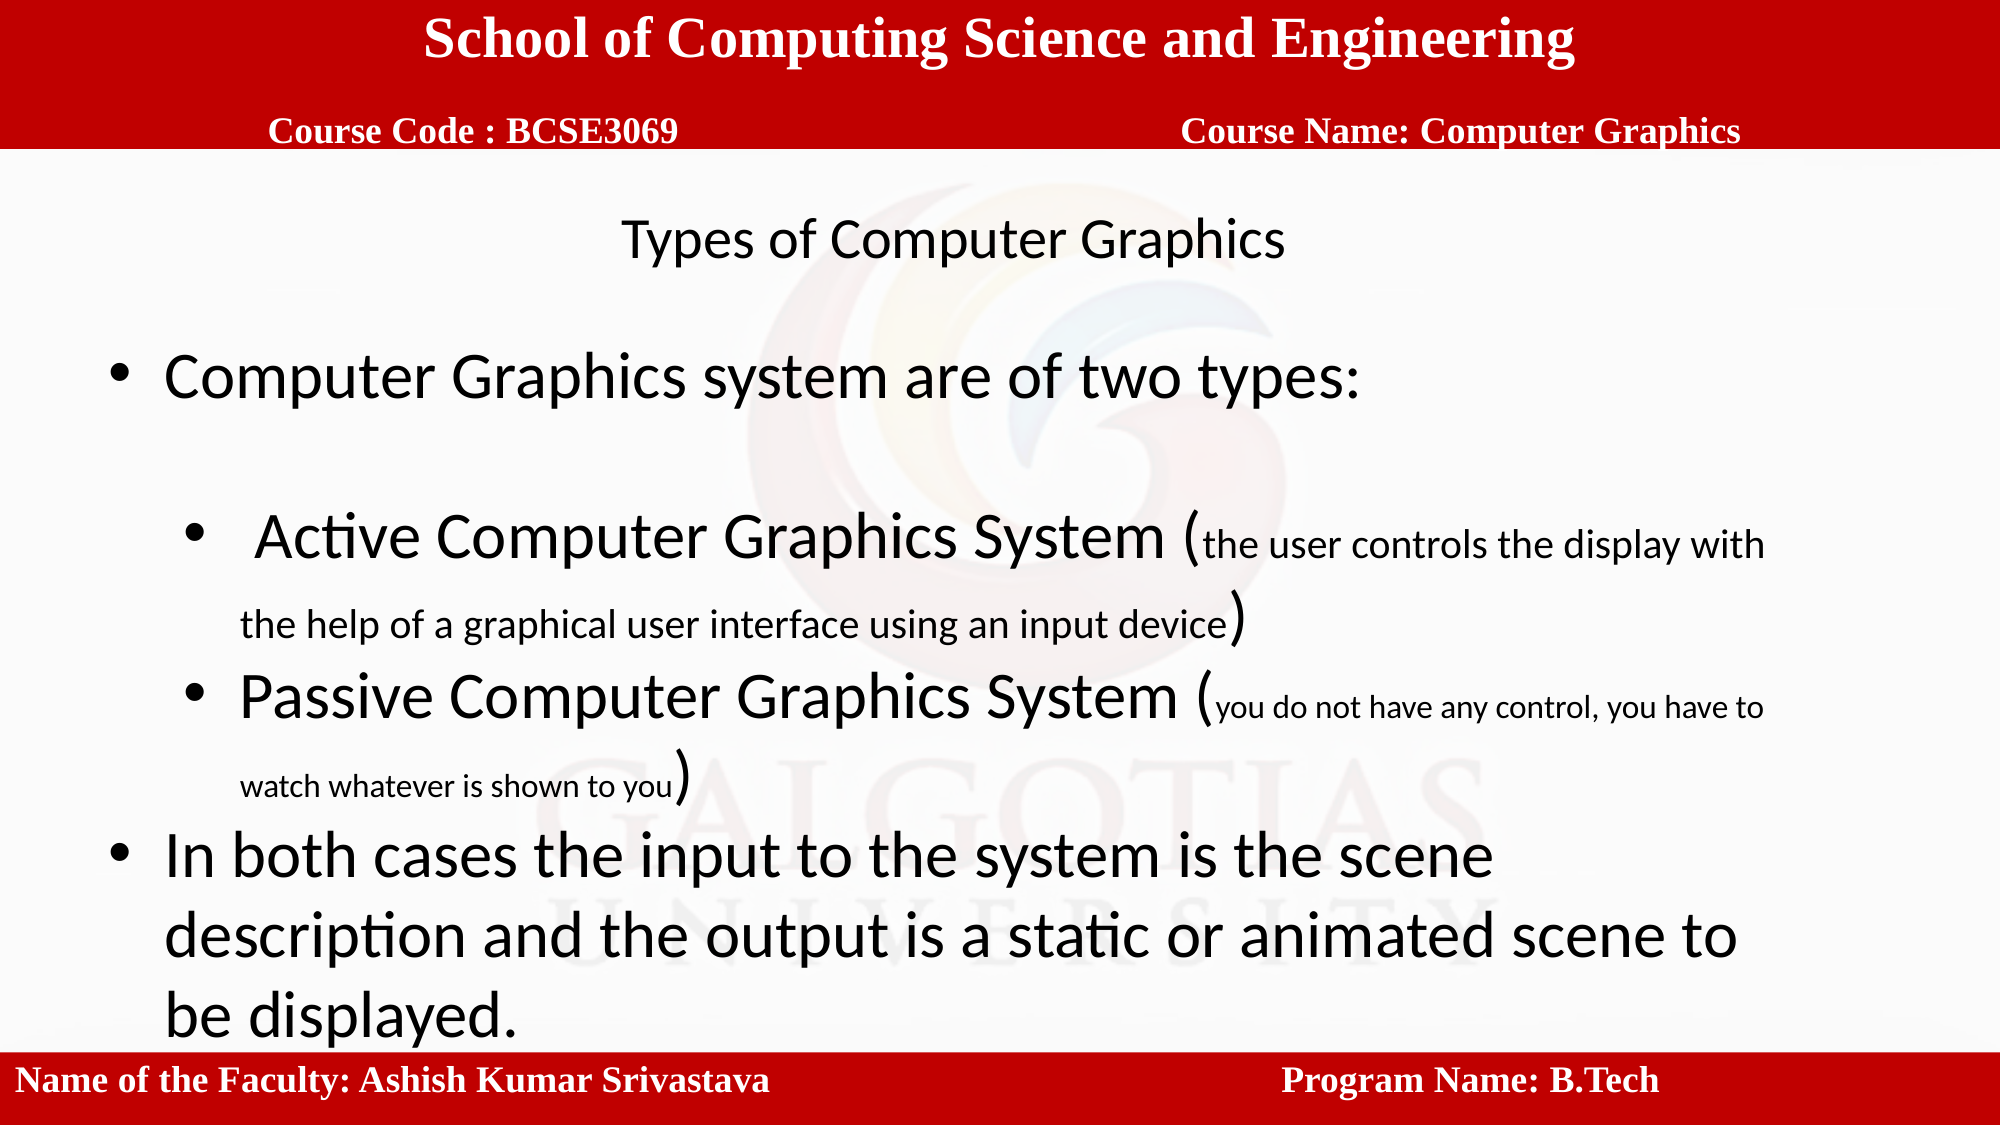

School of Computing Science and Engineering
 Course Code : BCSE3069		                                  Course Name: Computer Graphics

Types of Computer Graphics
Computer Graphics system are of two types:

 Active Computer Graphics System (the user controls the display with the help of a graphical user interface using an input device)
Passive Computer Graphics System (you do not have any control, you have to watch whatever is shown to you)
In both cases the input to the system is the scene description and the output is a static or animated scene to be displayed.
Name of the Faculty: Ashish Kumar Srivastava			       Program Name: B.Tech